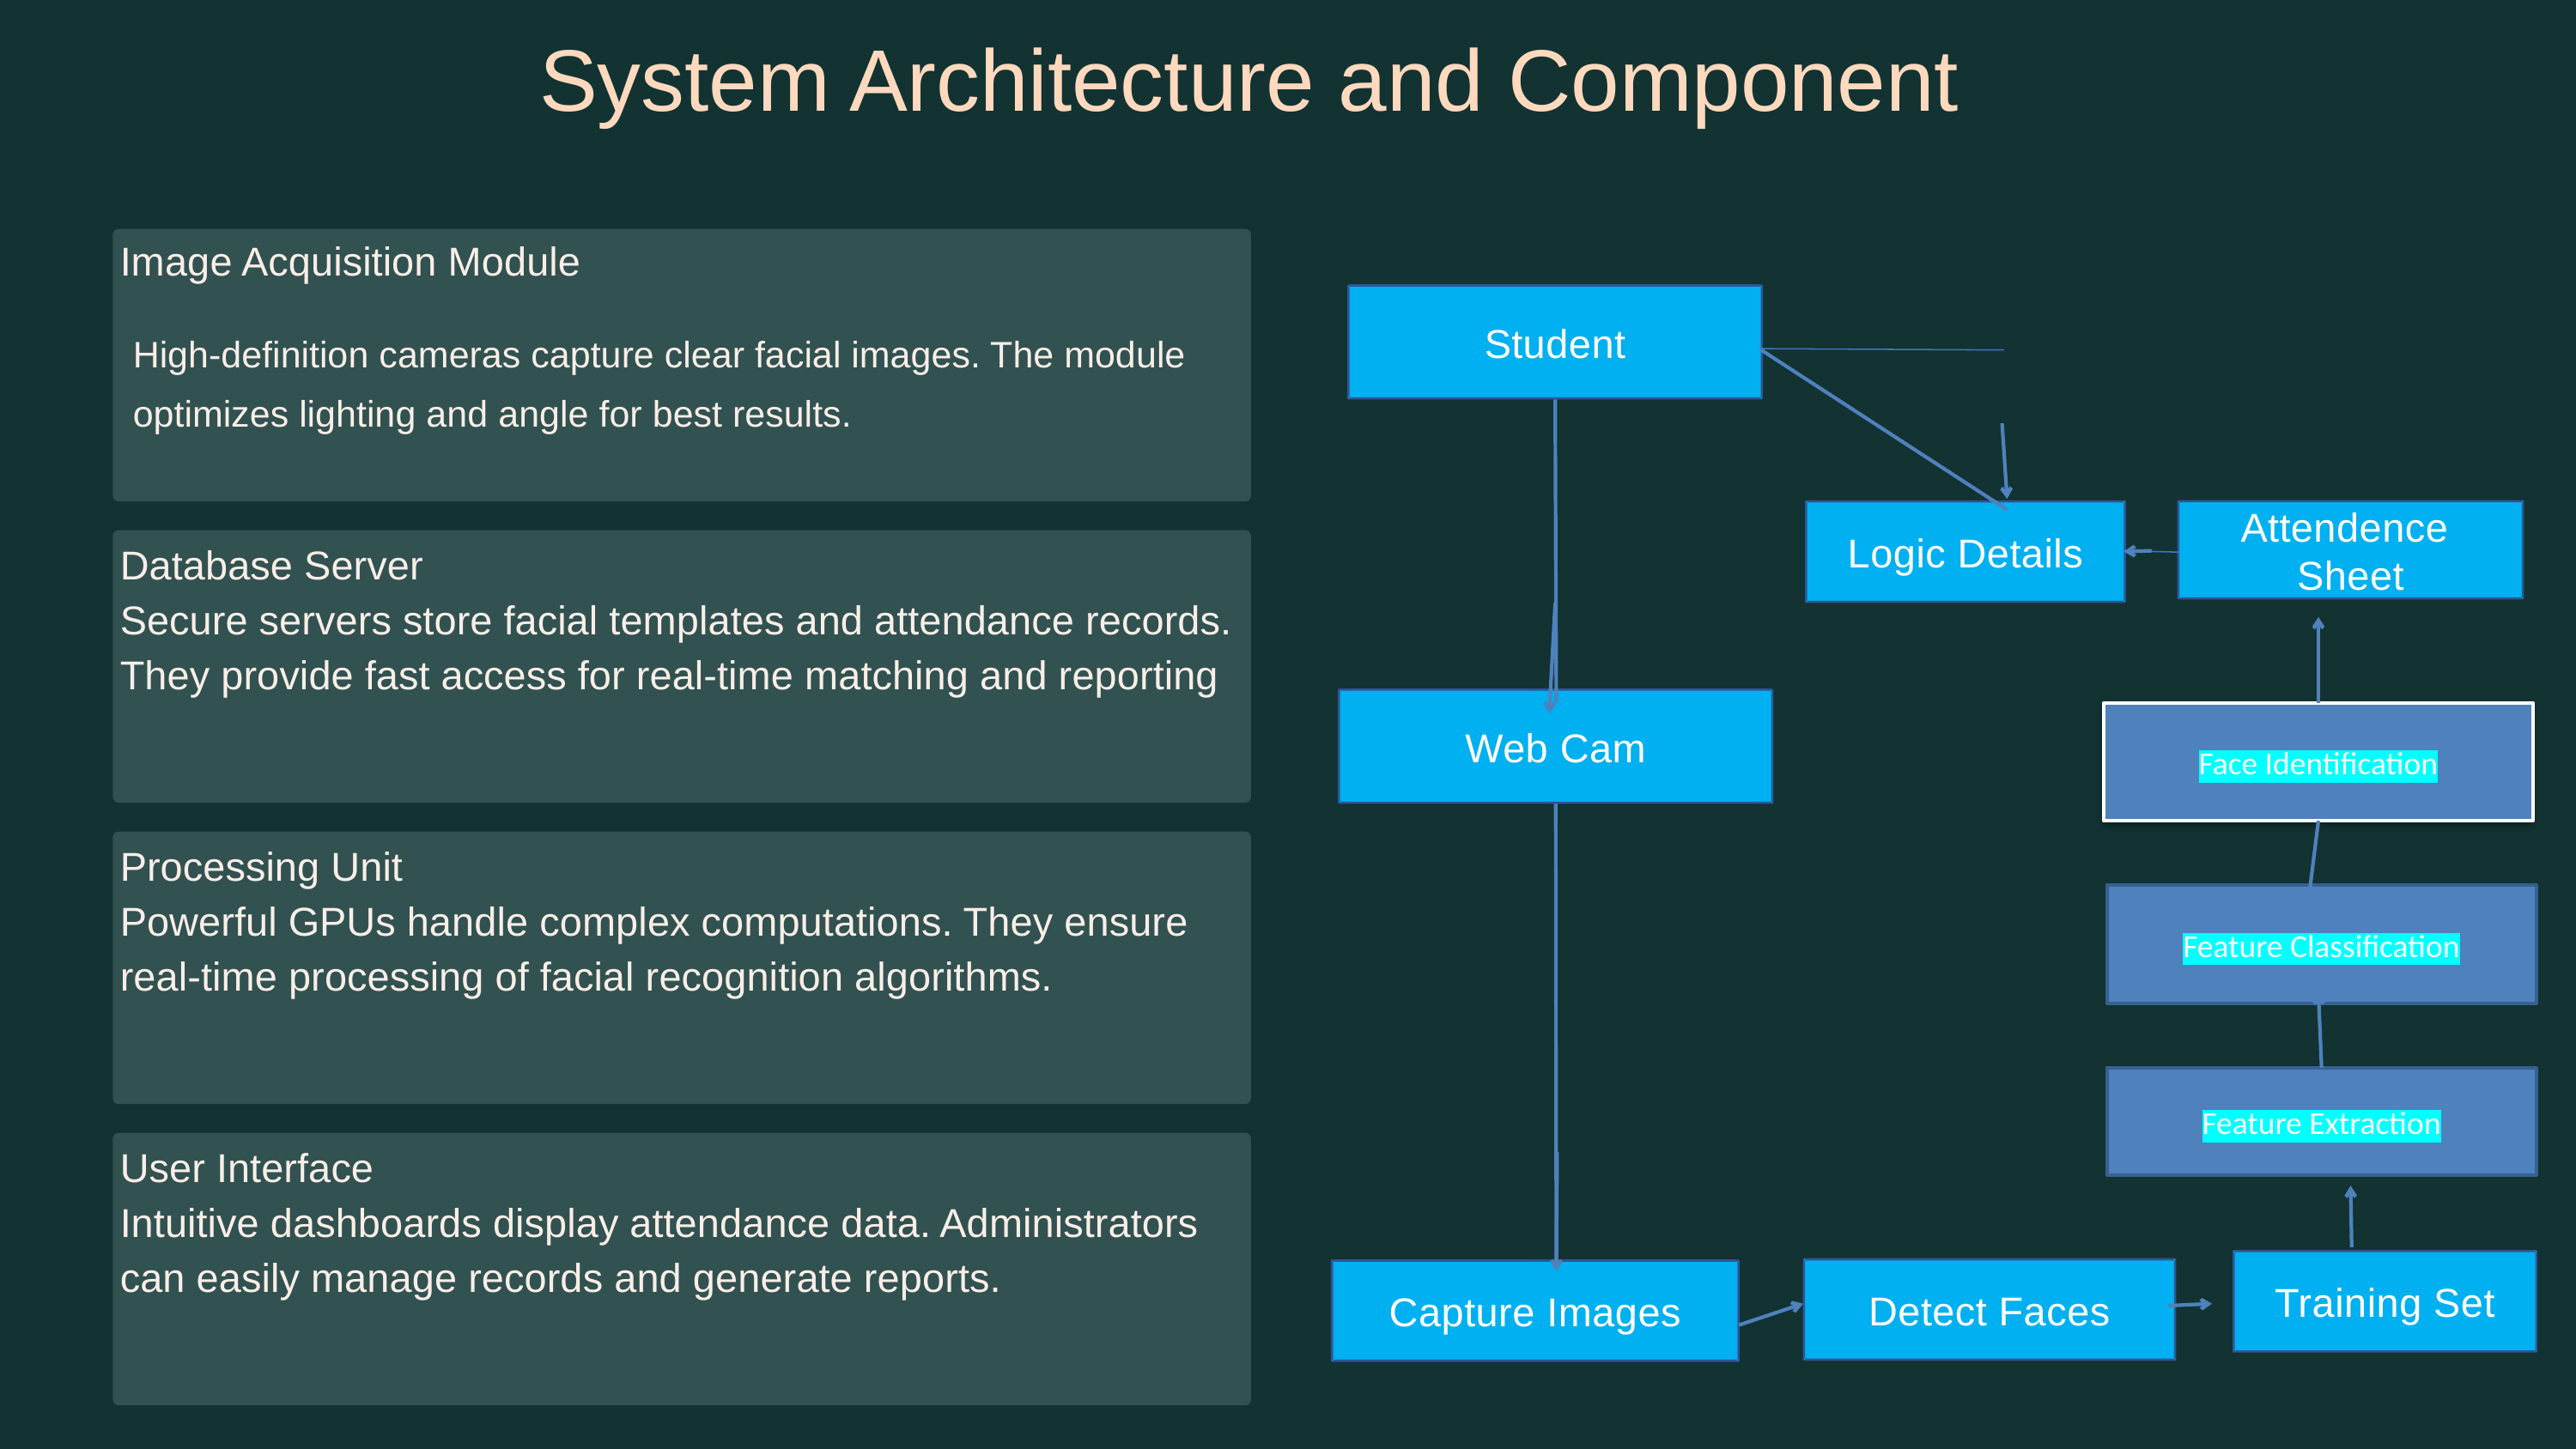

System Architecture and Component

Image Acquisition Module

Student

High-definition cameras capture clear facial images. The module optimizes lighting and angle for best results.

Attendence  Sheet

Logic Details

Database Server
Secure servers store facial templates and attendance records. They provide fast access for real-time matching and reporting

Web Cam

Face Identification
Web Cam

Processing Unit
Powerful GPUs handle complex computations. They ensure real-time processing of facial recognition algorithms.

Feature Classification
Web Cam
Web Cam
Feature Extraction

User Interface
Intuitive dashboards display attendance data. Administrators can easily manage records and generate reports.

Training Set

Detect Faces

Capture Images